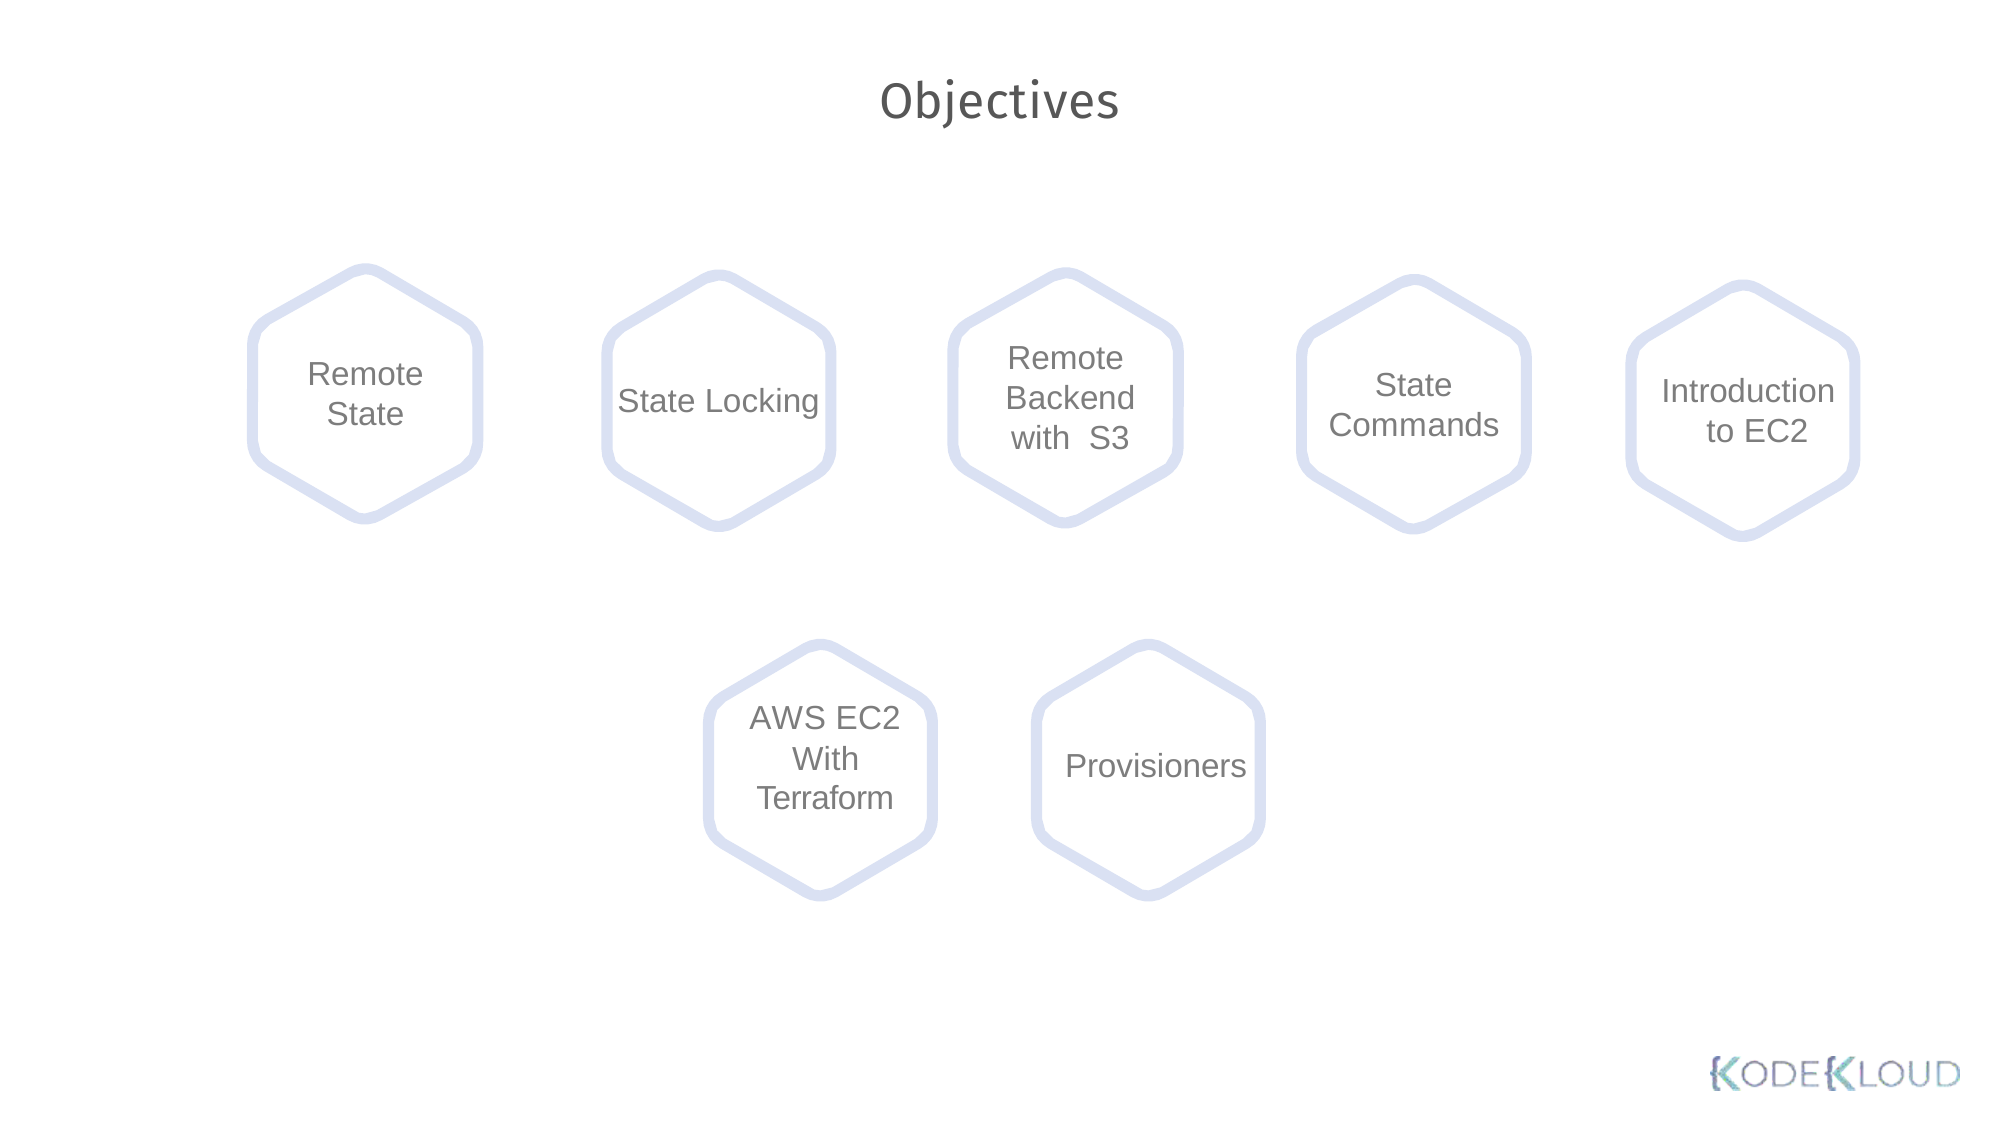

# Objectives

Remote  Backend with  S3
Remote
State
State  Commands
Introduction  to EC2
State Locking

AWS EC2
With
Terraform
Provisioners